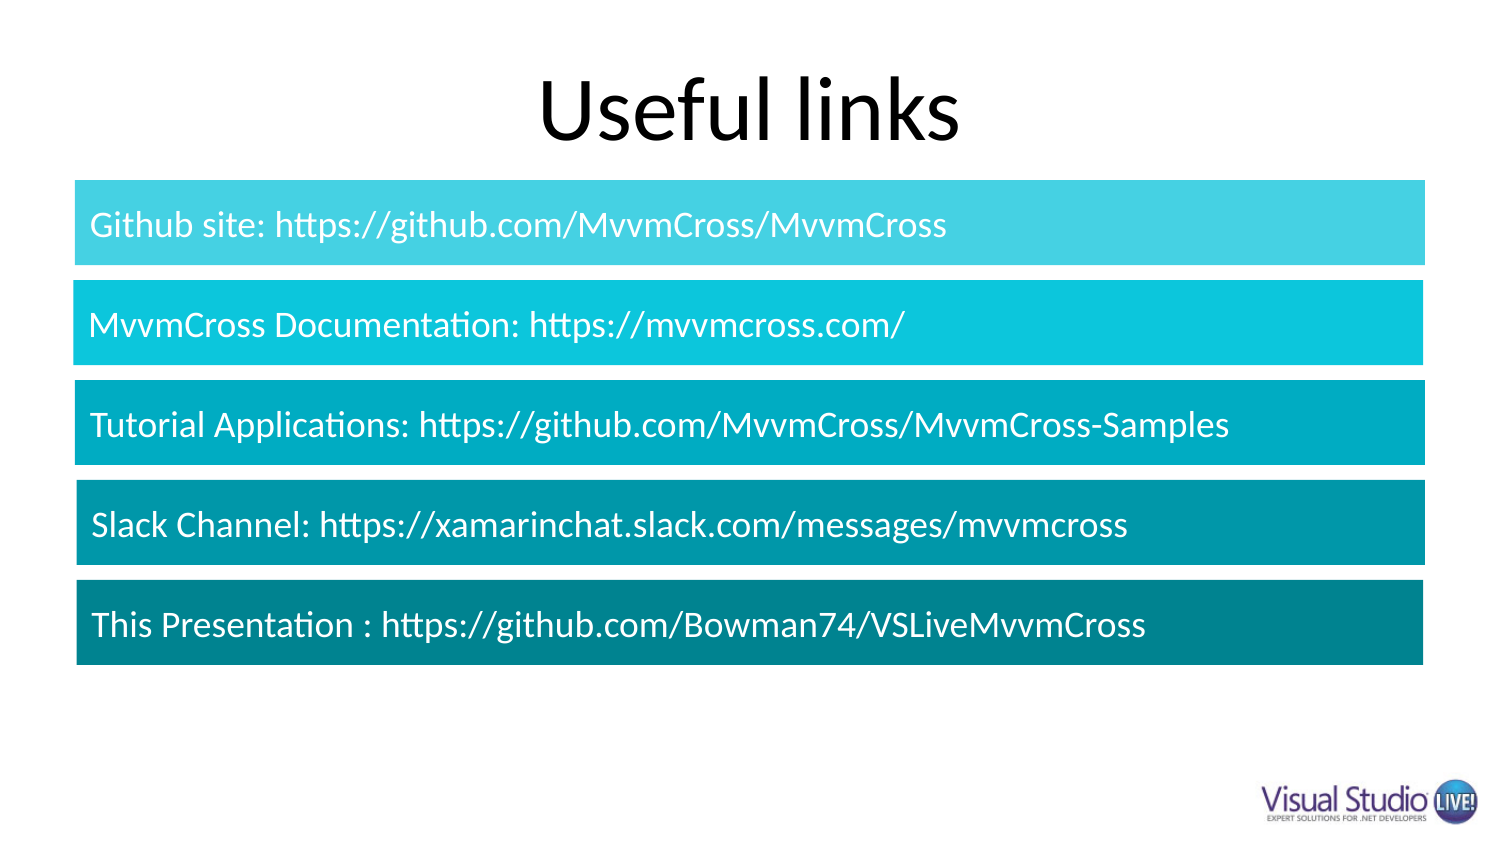

# Useful links
Github site: https://github.com/MvvmCross/MvvmCross
MvvmCross Documentation: https://mvvmcross.com/
Tutorial Applications: https://github.com/MvvmCross/MvvmCross-Samples
Slack Channel: https://xamarinchat.slack.com/messages/mvvmcross
This Presentation : https://github.com/Bowman74/VSLiveMvvmCross